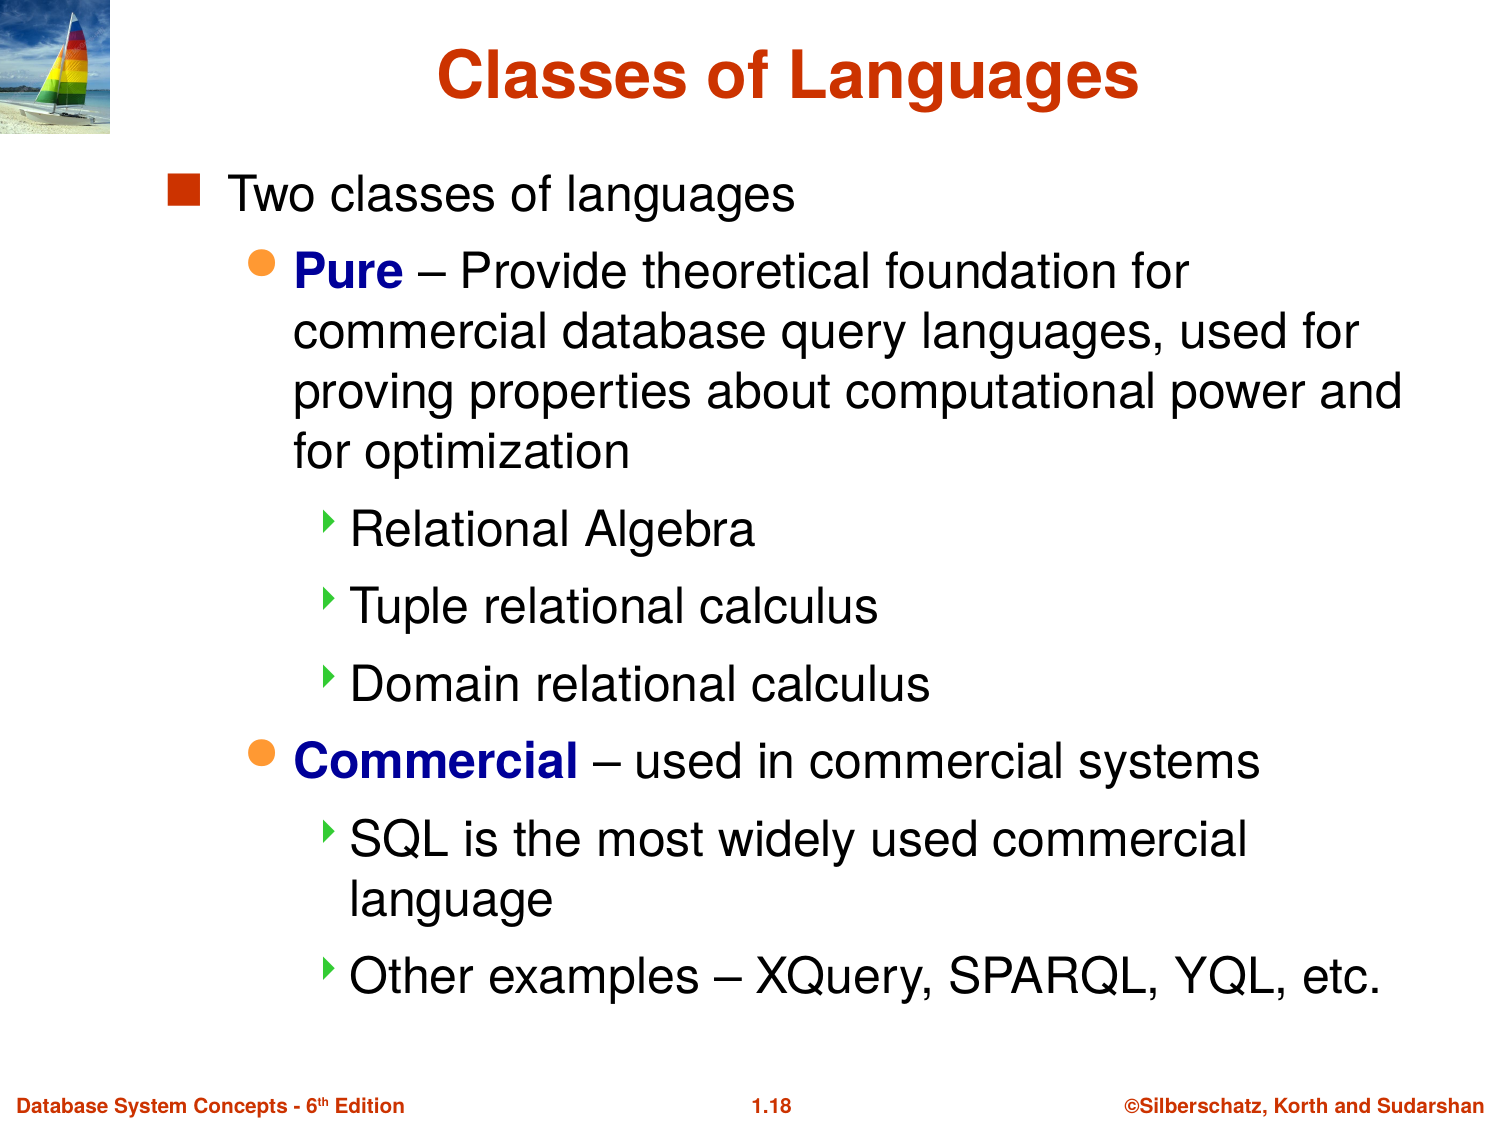

Classes of Languages
Two classes of languages
Pure – Provide theoretical foundation for commercial database query languages, used for proving properties about computational power and for optimization
Relational Algebra
Tuple relational calculus
Domain relational calculus
Commercial – used in commercial systems
SQL is the most widely used commercial language
Other examples – XQuery, SPARQL, YQL, etc.